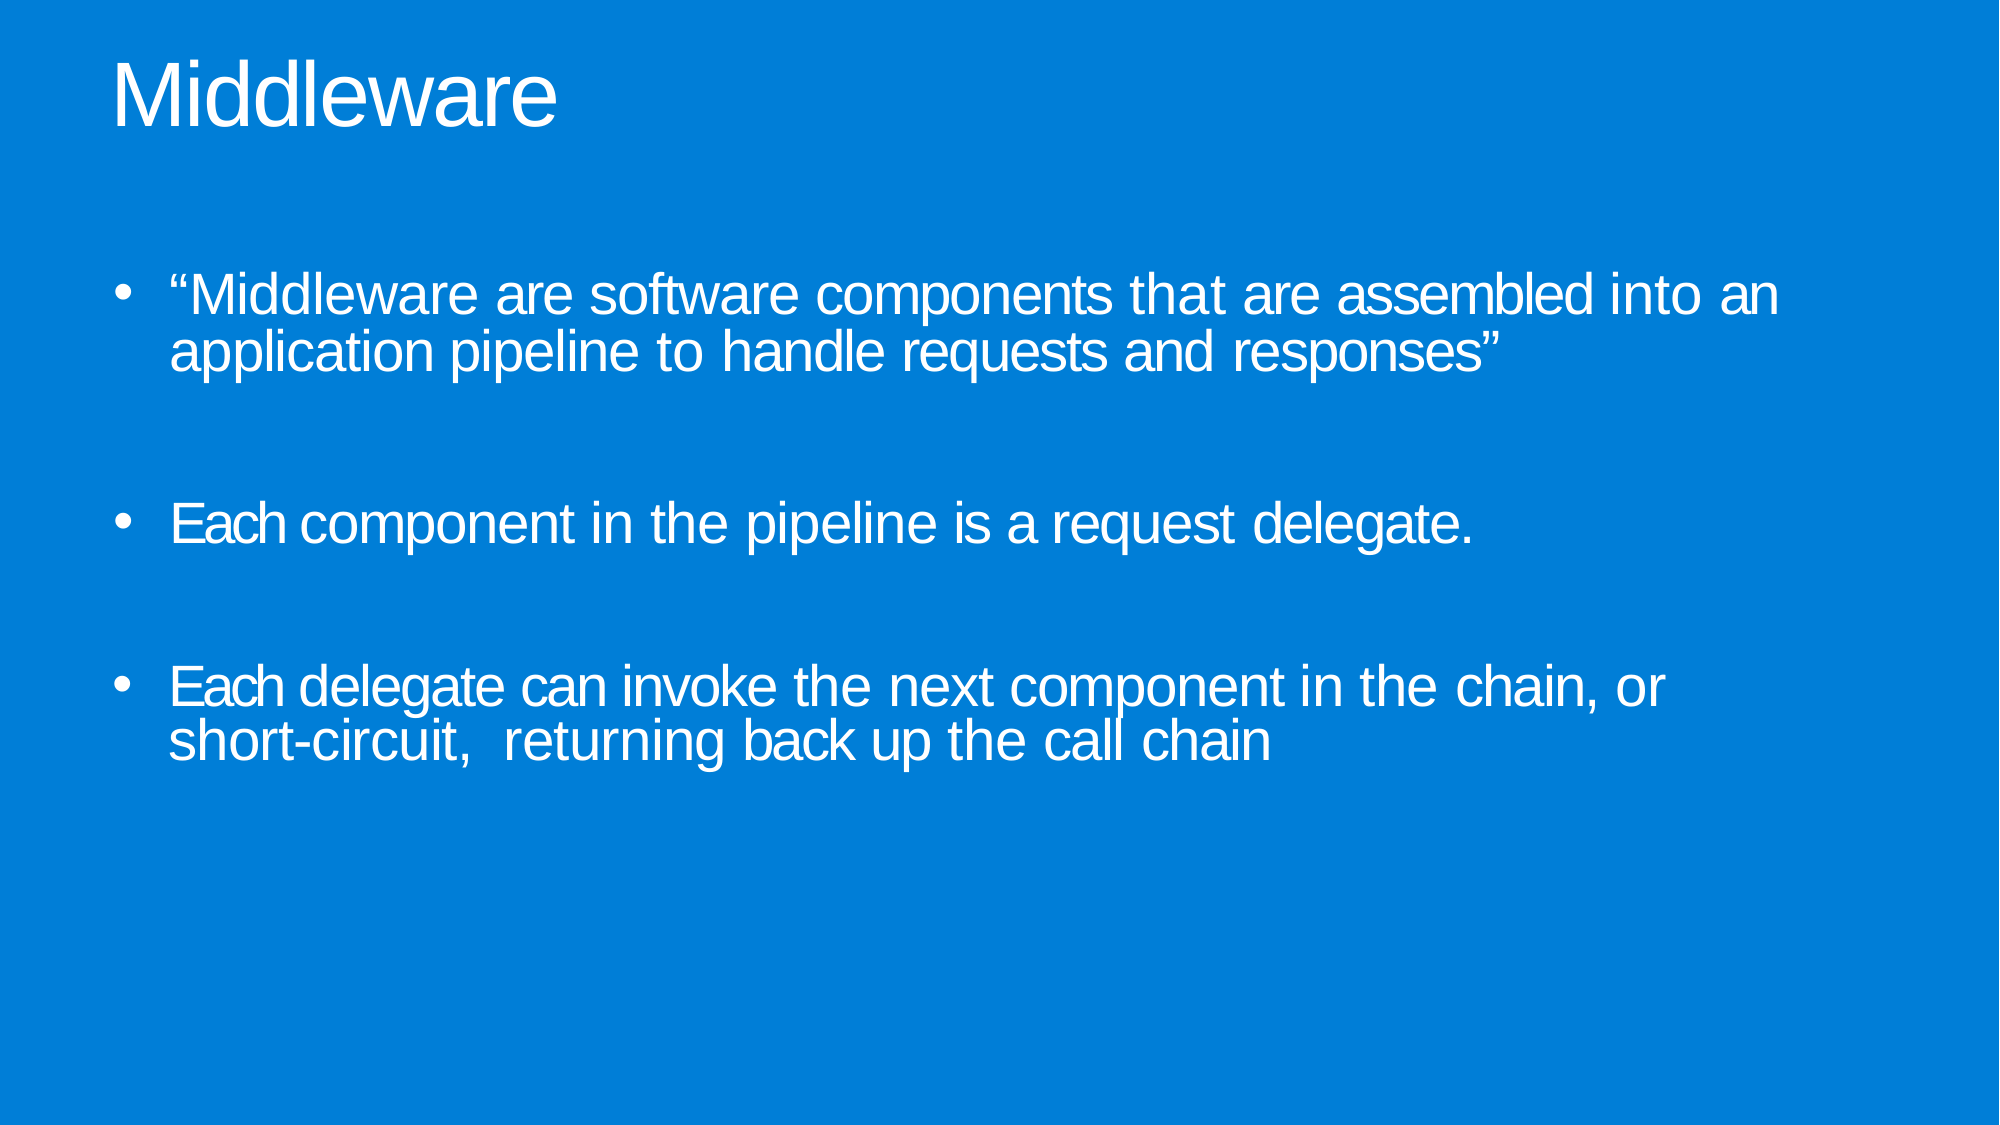

# Middleware
“Middleware are software components that are assembled into an application pipeline to handle requests and responses”

Each component in the pipeline is a request delegate.

Each delegate can invoke the next component in the chain, or short-circuit,  returning back up the call chain